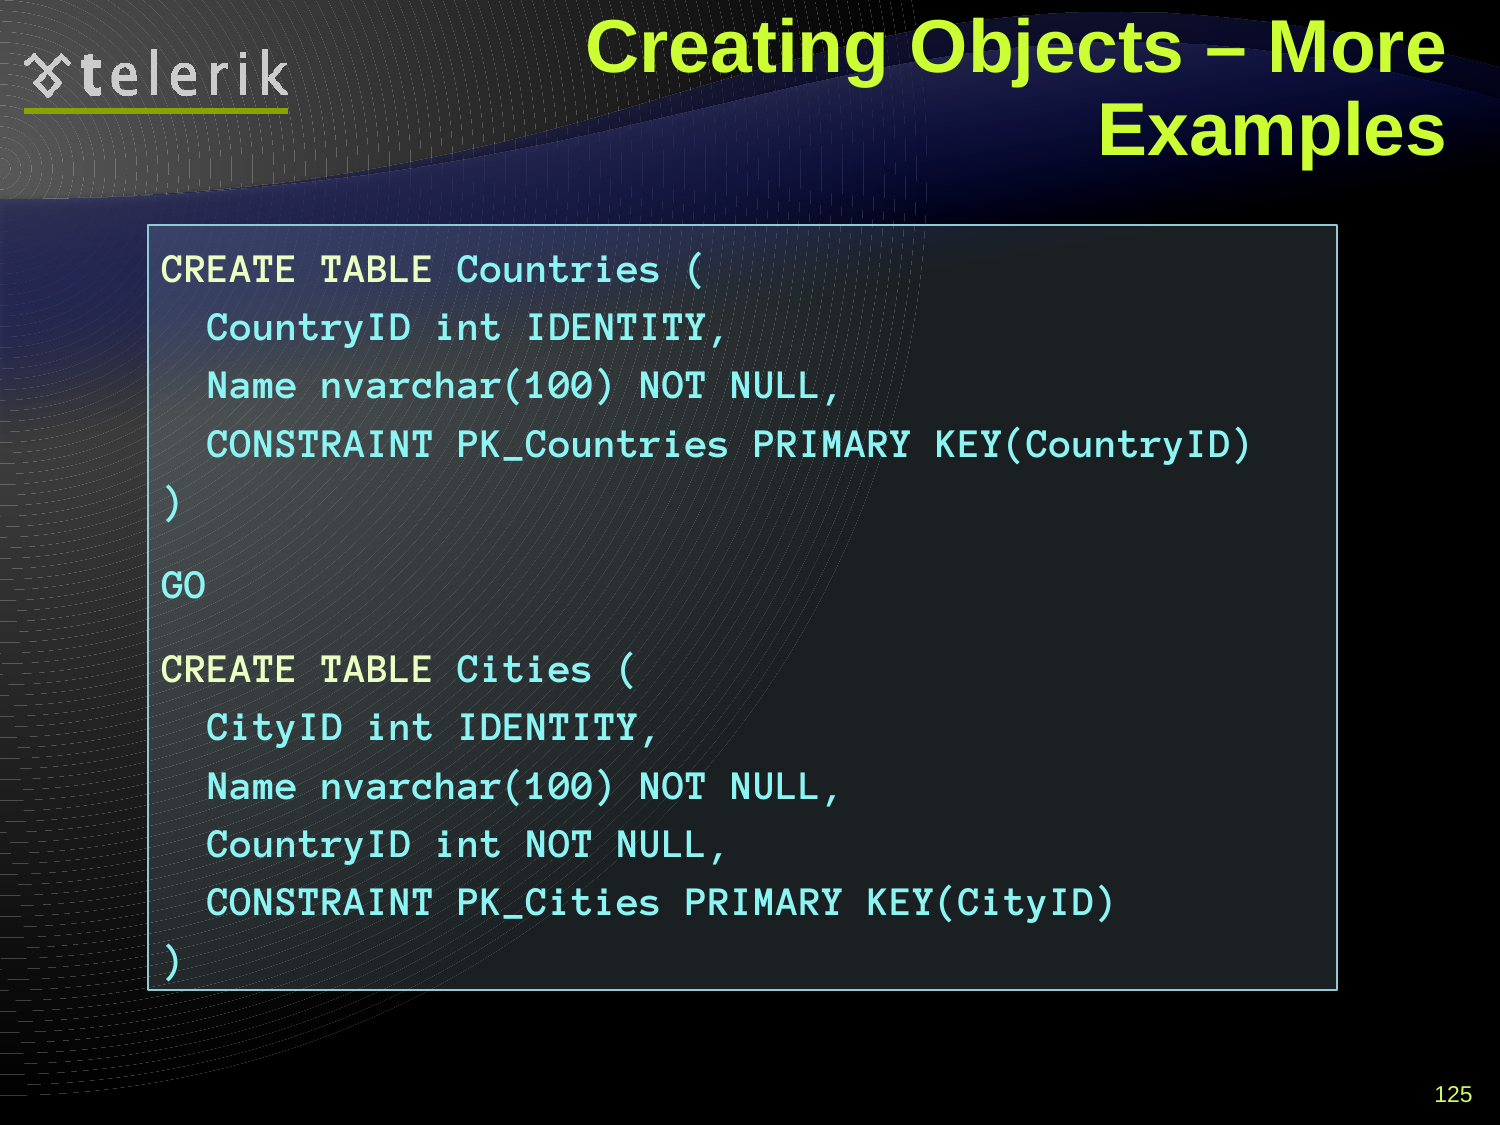

# Creating Objects – More Examples
CREATE TABLE Countries (
  CountryID int IDENTITY,
  Name nvarchar(100) NOT NULL,
  CONSTRAINT PK_Countries PRIMARY KEY(CountryID)
)
GO
CREATE TABLE Cities (
  CityID int IDENTITY,
  Name nvarchar(100) NOT NULL,
  CountryID int NOT NULL,
  CONSTRAINT PK_Cities PRIMARY KEY(CityID)
)
125